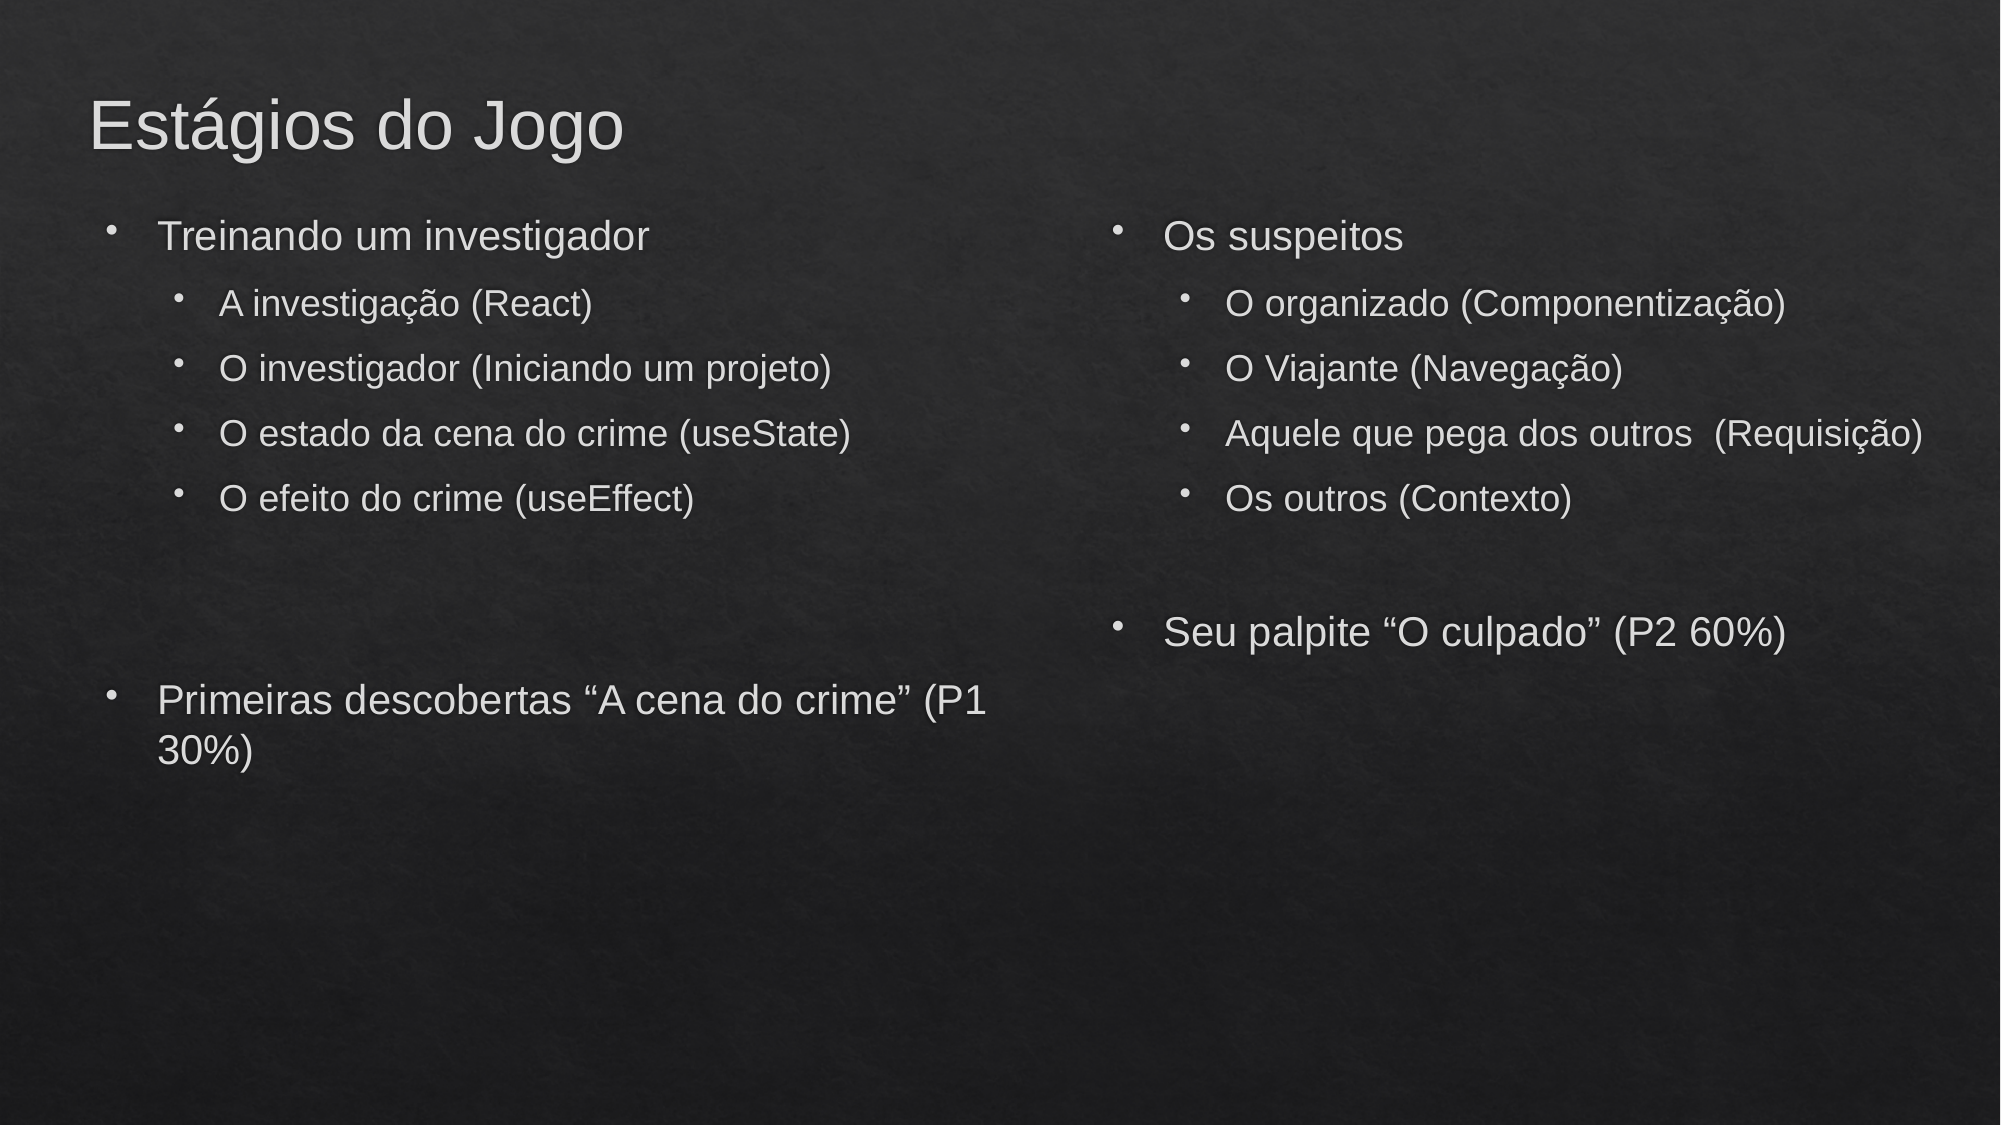

# Estágios do Jogo
Treinando um investigador
A investigação (React)
O investigador (Iniciando um projeto)
O estado da cena do crime (useState)
O efeito do crime (useEffect)

Primeiras descobertas “A cena do crime” (P1 30%)

Os suspeitos
O organizado (Componentização)
O Viajante (Navegação)
Aquele que pega dos outros  (Requisição)
Os outros (Contexto)

Seu palpite “O culpado” (P2 60%)